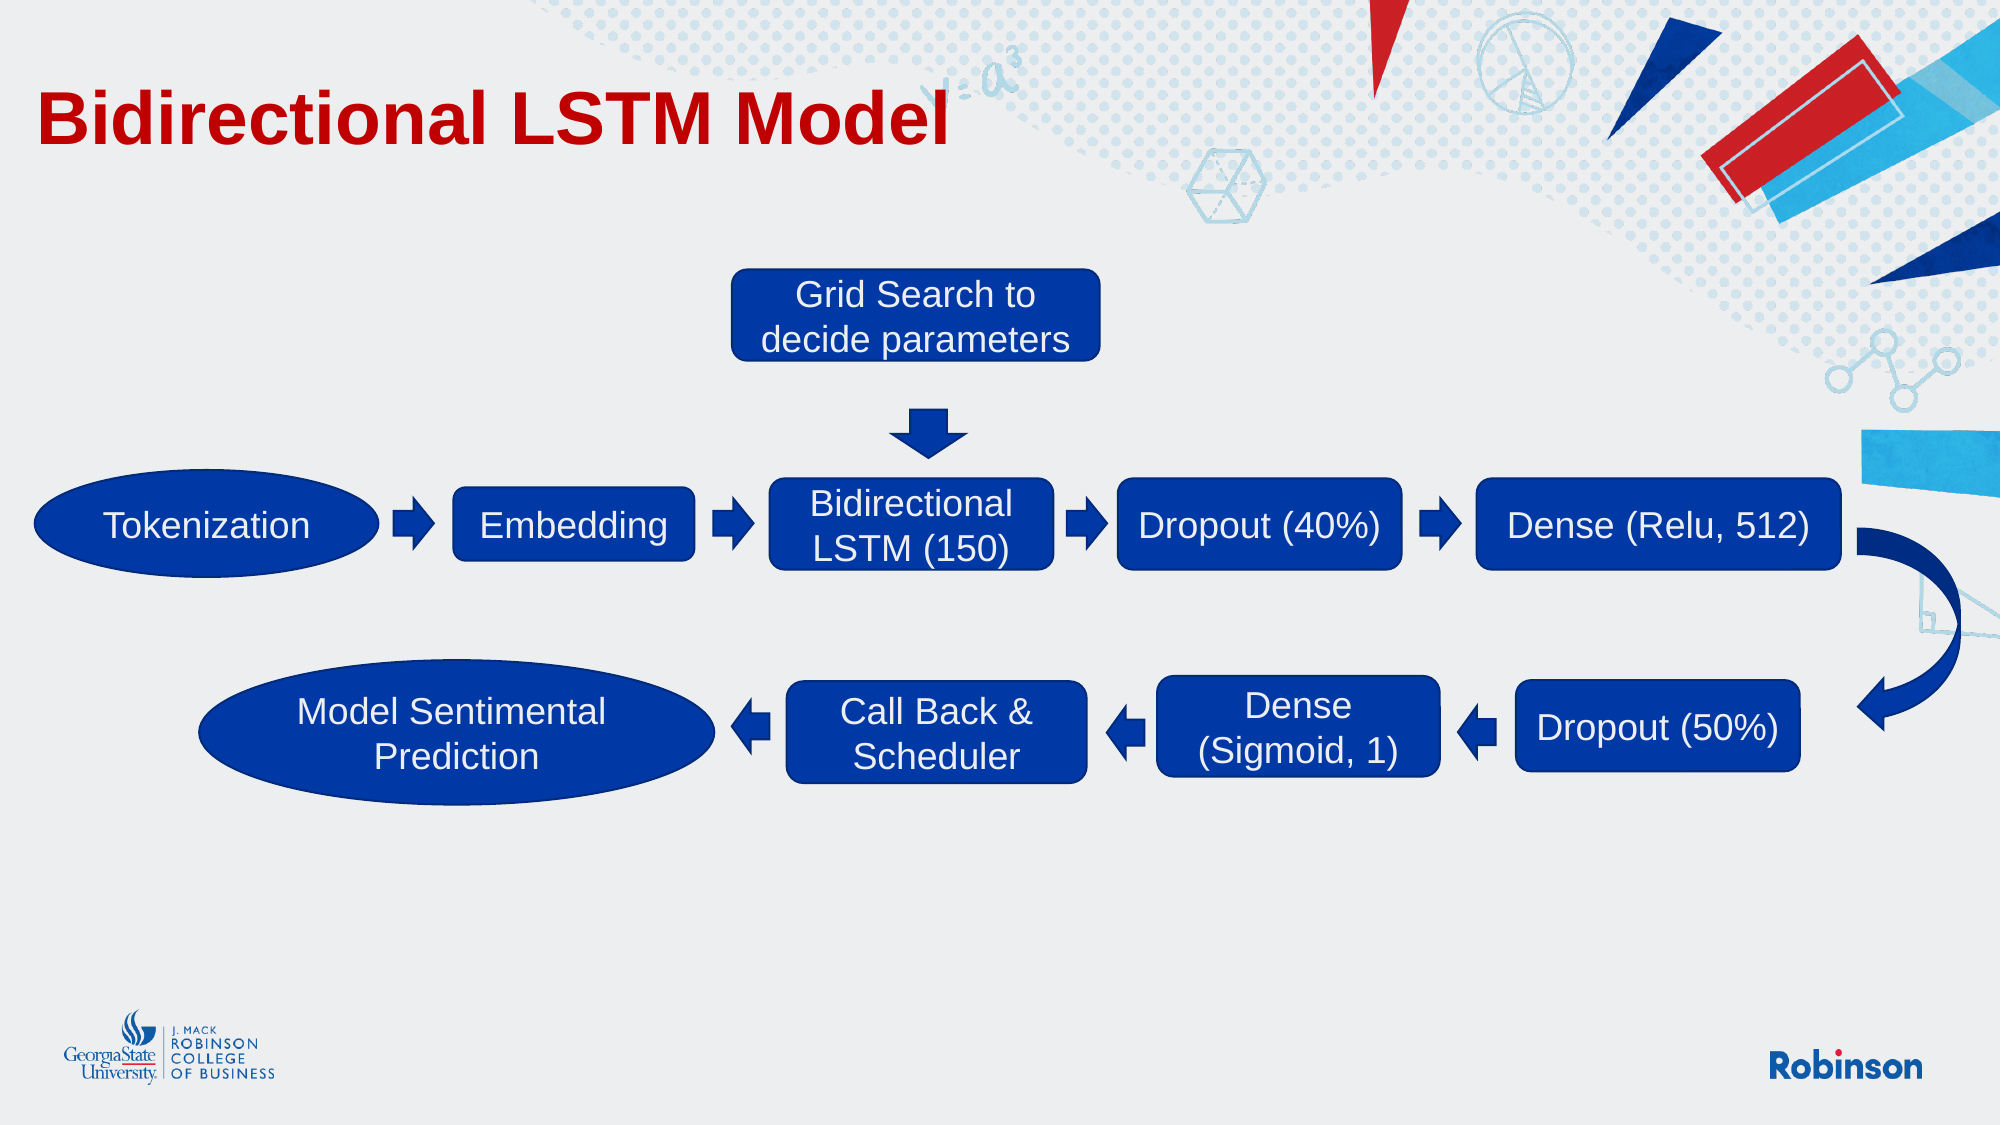

# Bidirectional LSTM Model
Grid Search to decide parameters

Tokenization
Bidirectional LSTM (150)
Dropout (40%)
Dense (Relu, 512)
Embedding

Model Sentimental Prediction
Dense (Sigmoid, 1)
Dropout (50%)
Call Back & Scheduler